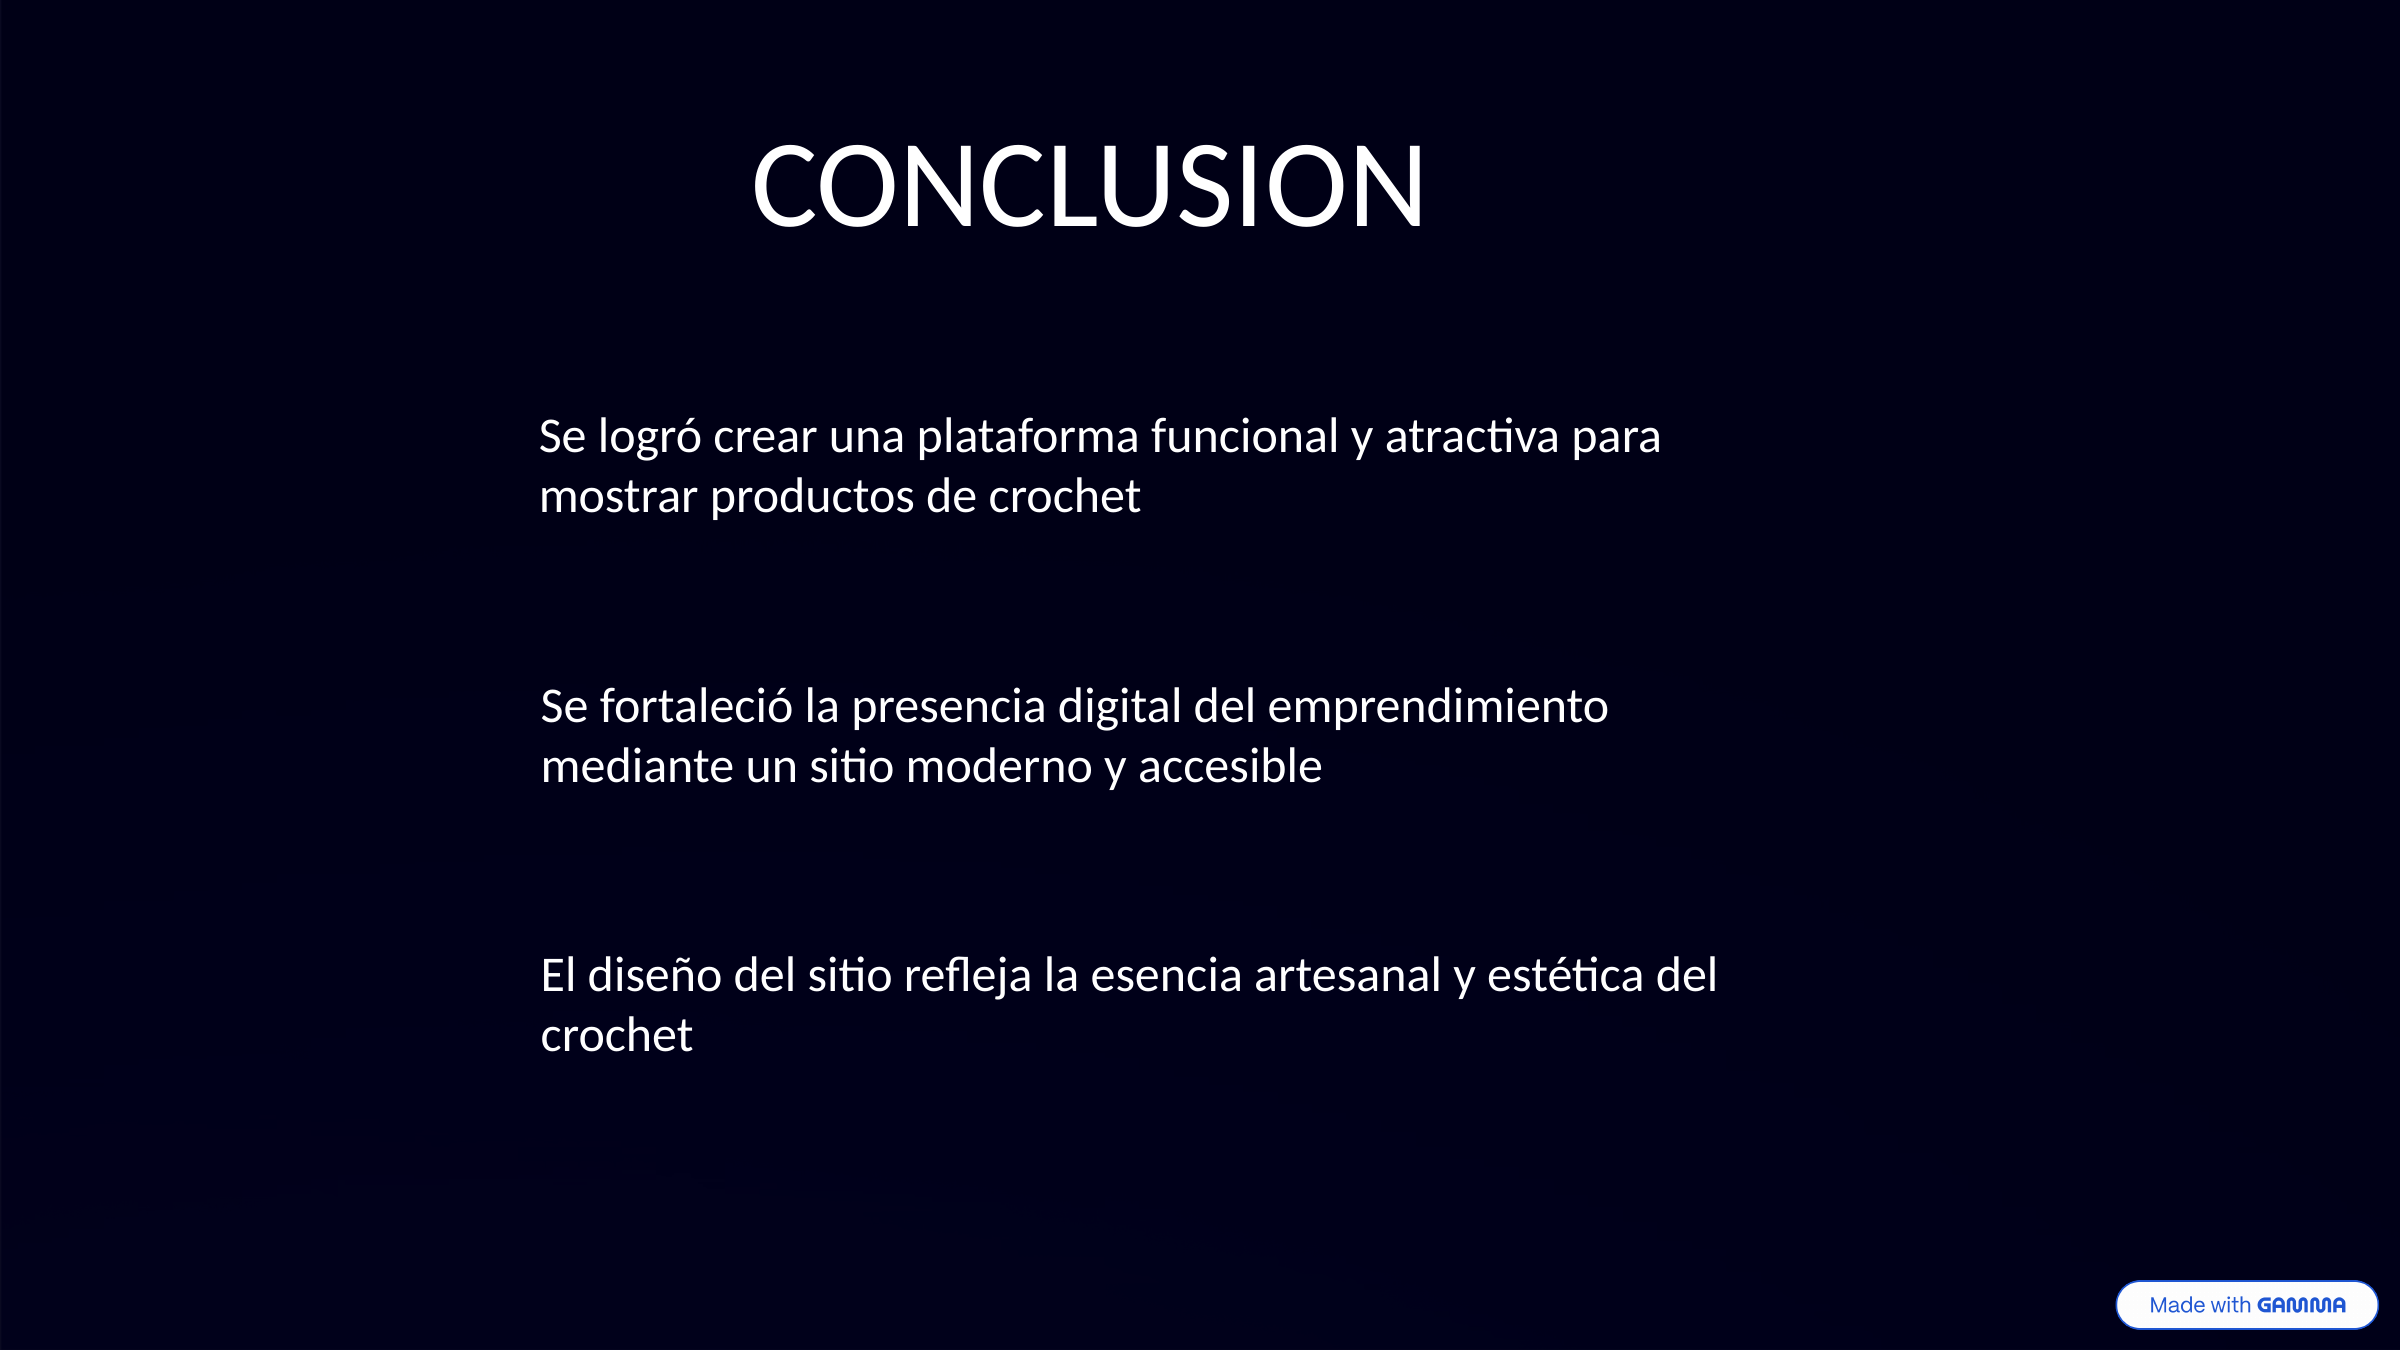

CONCLUSION
Se logró crear una plataforma funcional y atractiva para mostrar productos de crochet
Se fortaleció la presencia digital del emprendimiento mediante un sitio moderno y accesible
El diseño del sitio refleja la esencia artesanal y estética del crochet